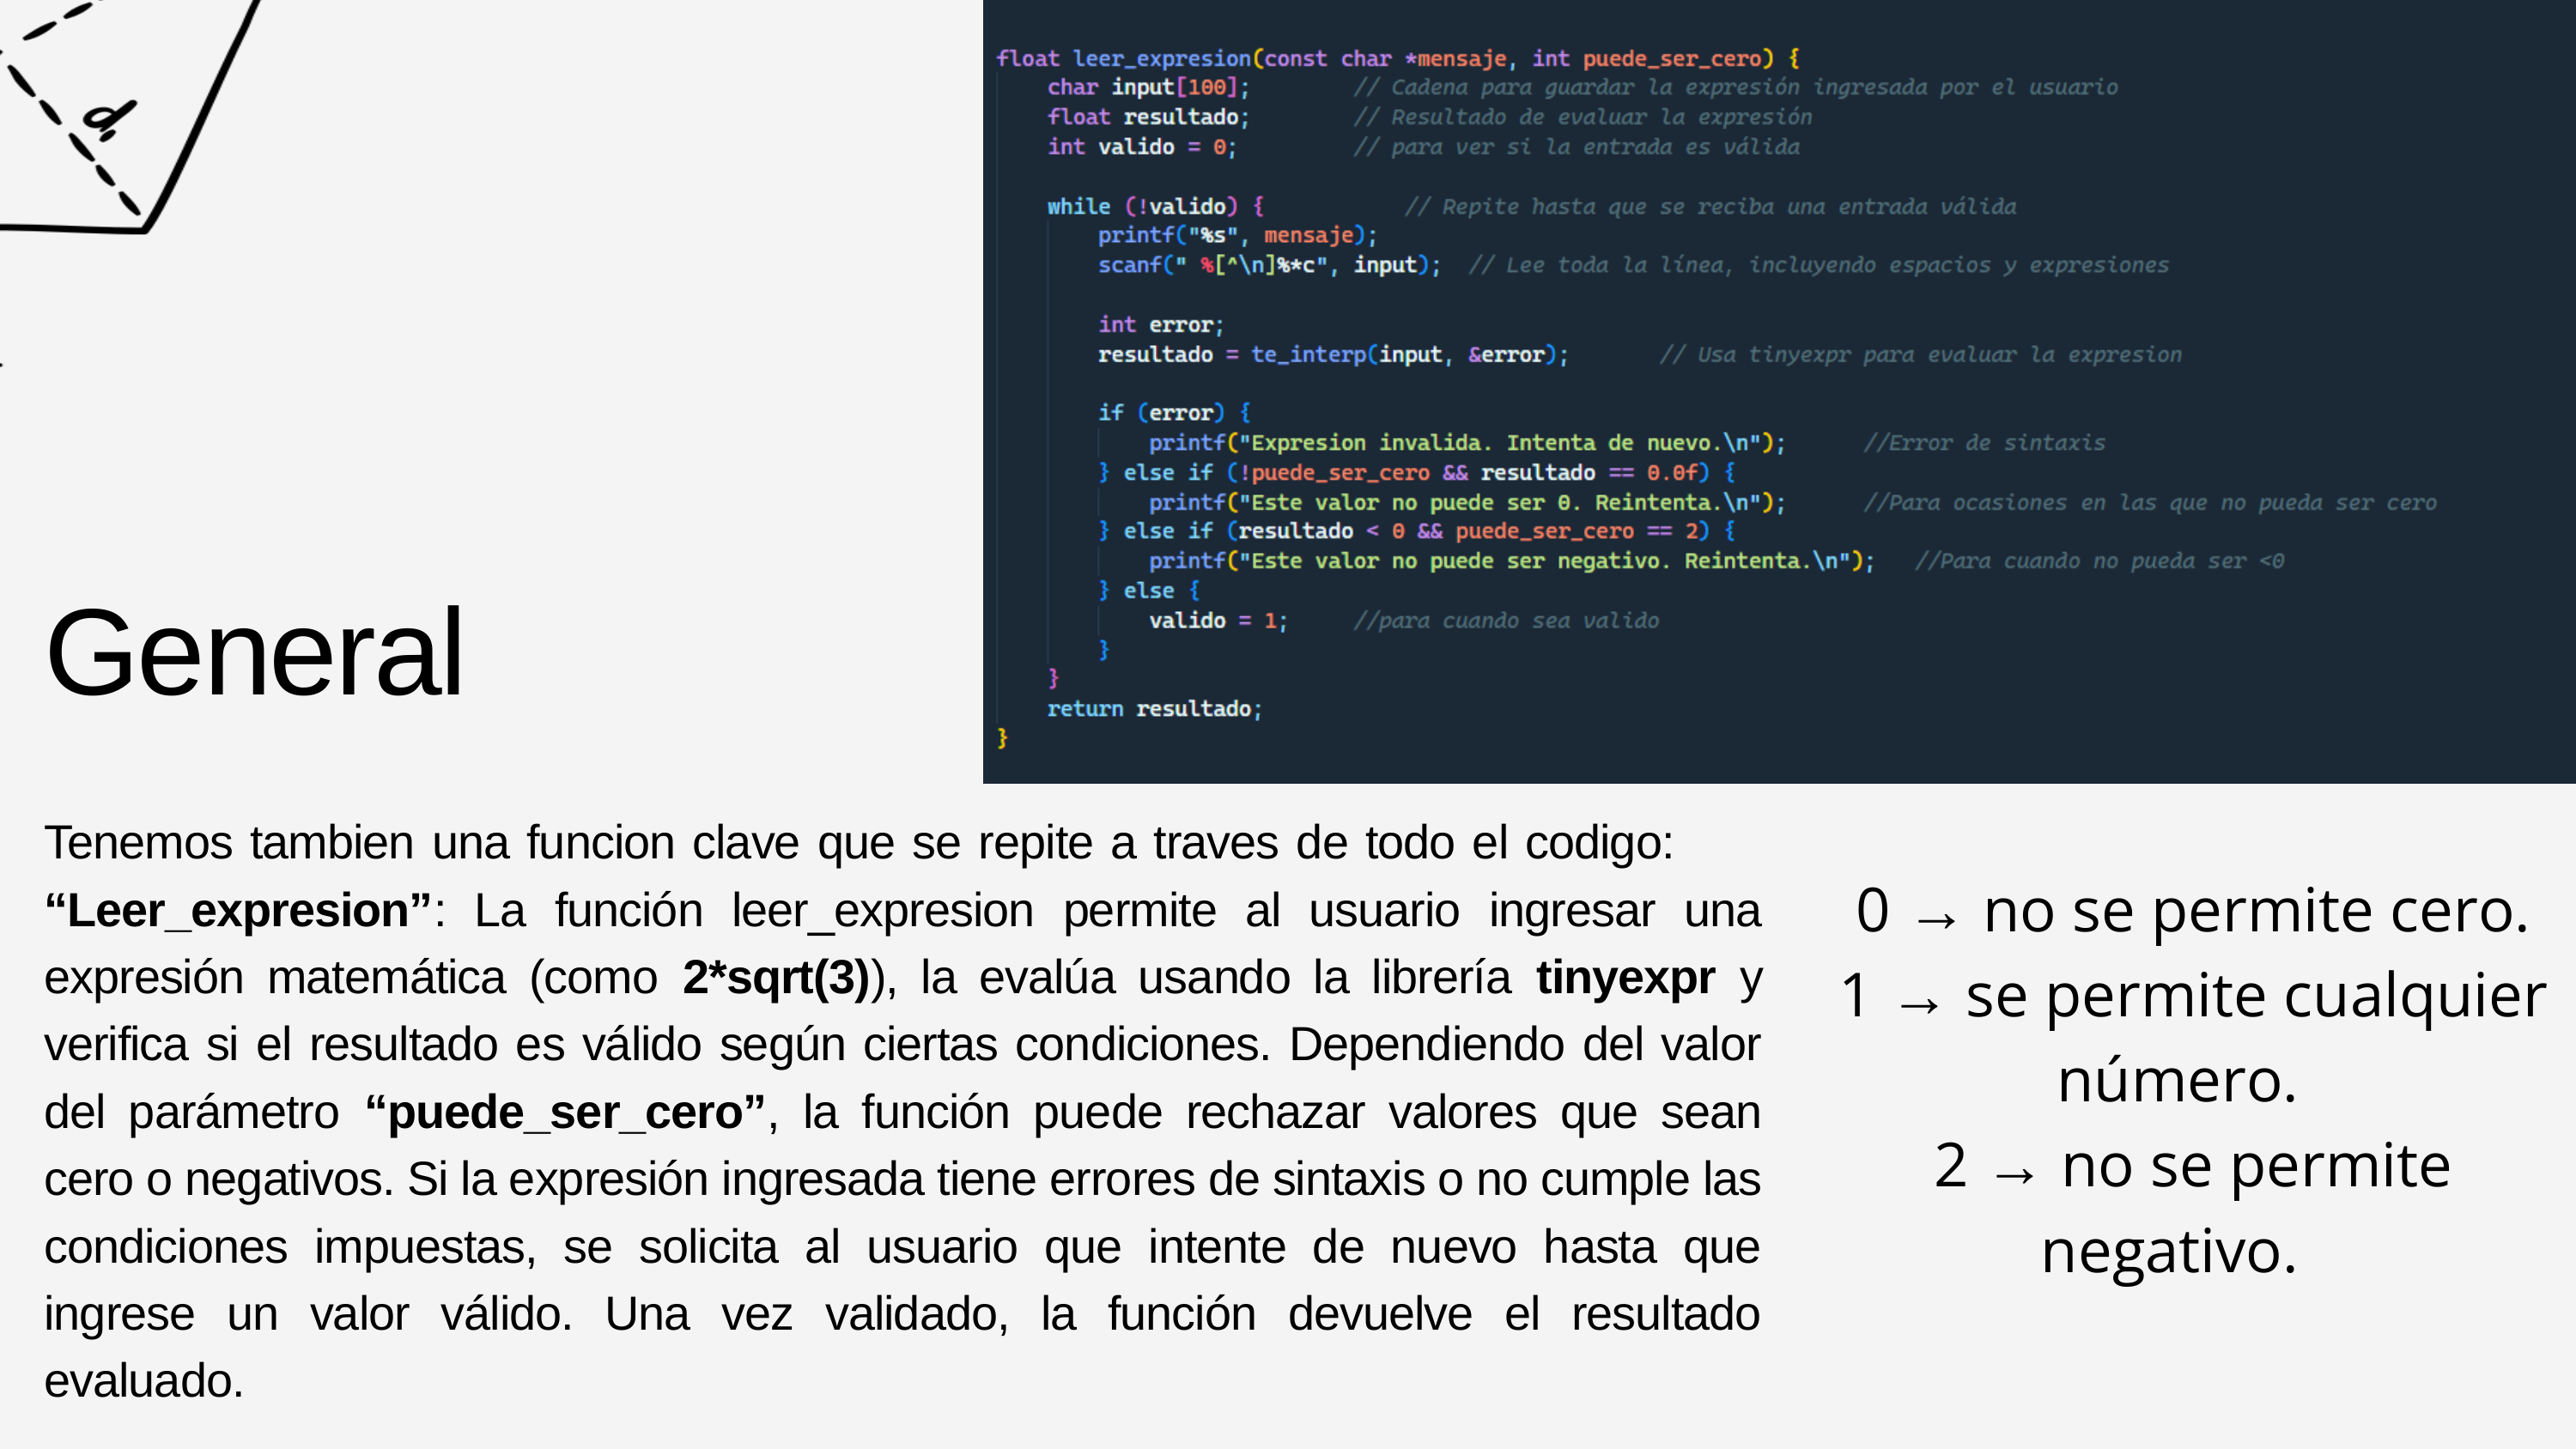

General
Tenemos tambien una funcion clave que se repite a traves de todo el codigo:      “Leer_expresion”: La función leer_expresion permite al usuario ingresar una expresión matemática (como 2*sqrt(3)), la evalúa usando la librería tinyexpr y verifica si el resultado es válido según ciertas condiciones. Dependiendo del valor del parámetro “puede_ser_cero”, la función puede rechazar valores que sean cero o negativos. Si la expresión ingresada tiene errores de sintaxis o no cumple las condiciones impuestas, se solicita al usuario que intente de nuevo hasta que ingrese un valor válido. Una vez validado, la función devuelve el resultado evaluado.

  0 → no se permite cero.
  1 → se permite cualquier número.
  2 → no se permite negativo.